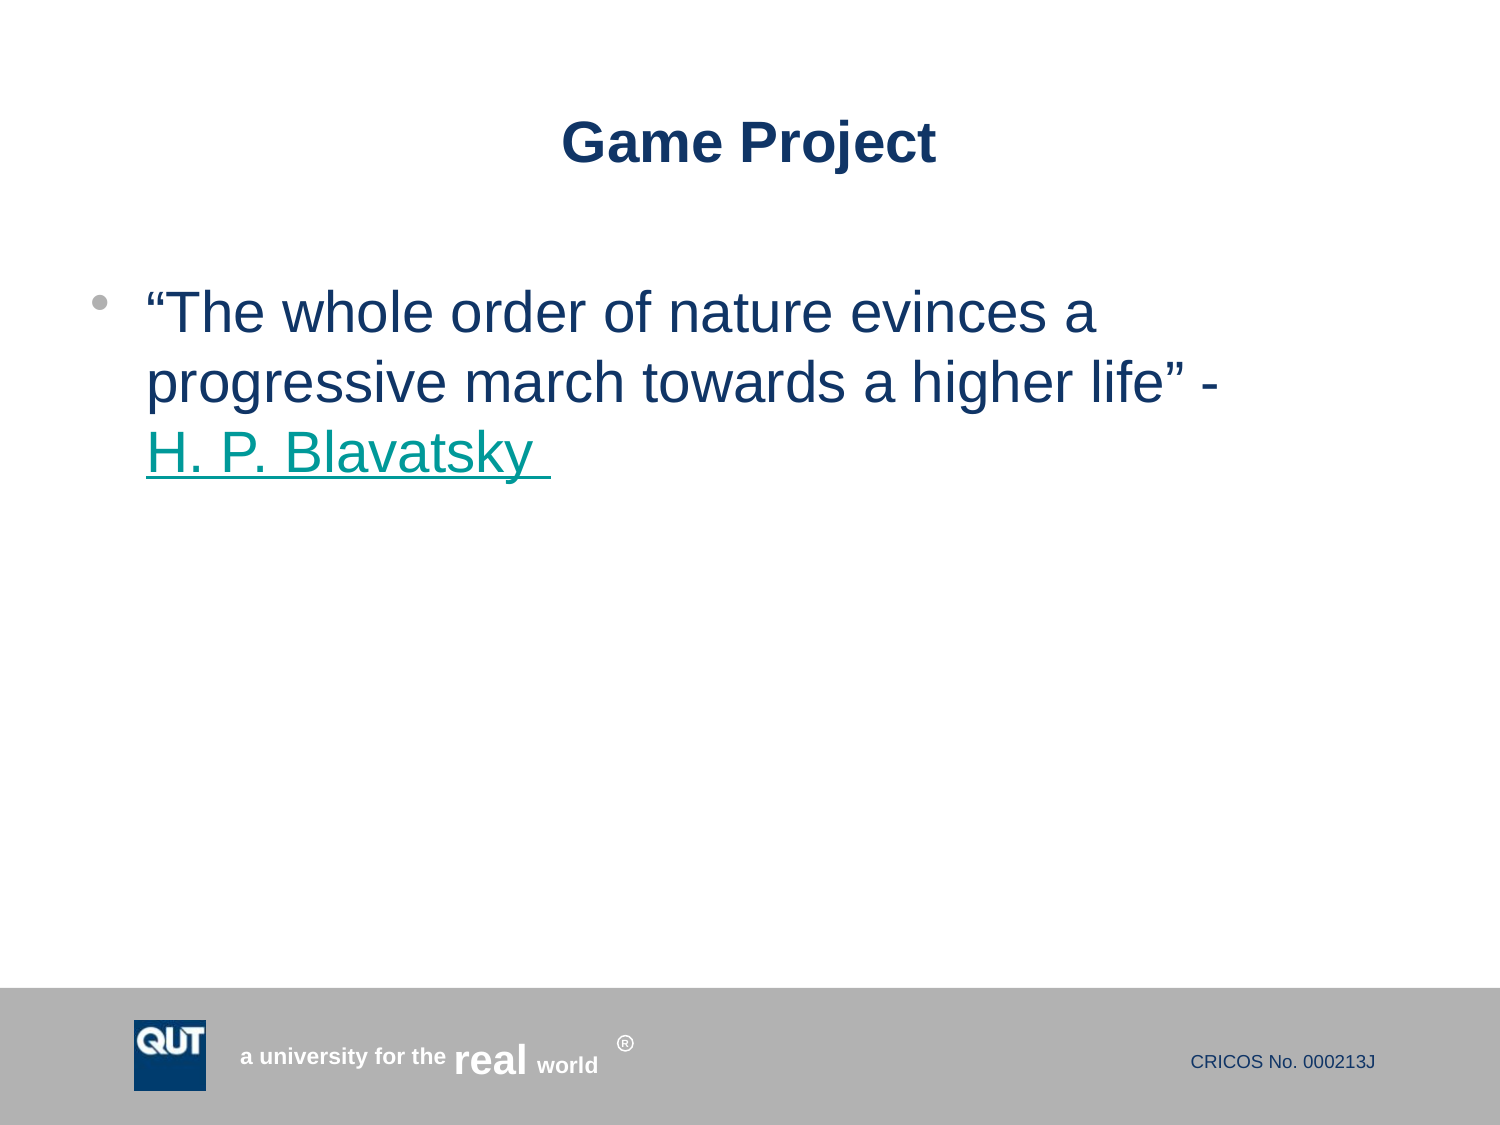

# Game Project
“The whole order of nature evinces a progressive march towards a higher life” - H. P. Blavatsky